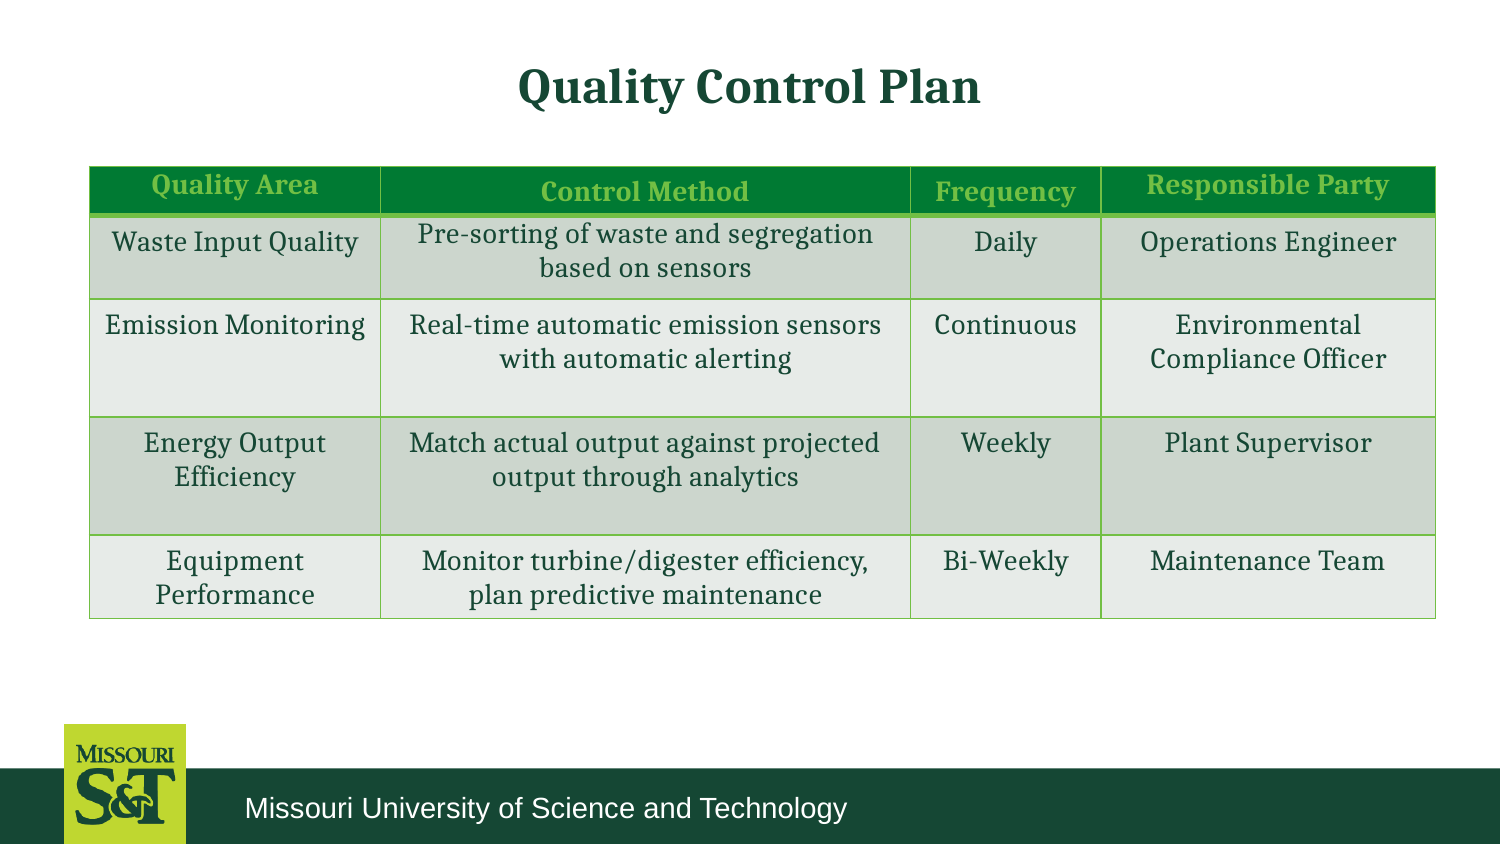

# Quality Control Plan
| Quality Area | Control Method | Frequency | Responsible Party |
| --- | --- | --- | --- |
| Waste Input Quality | Pre-sorting of waste and segregation based on sensors | Daily | Operations Engineer |
| Emission Monitoring | Real-time automatic emission sensors with automatic alerting | Continuous | Environmental Compliance Officer |
| Energy Output Efficiency | Match actual output against projected output through analytics | Weekly | Plant Supervisor |
| Equipment Performance | Monitor turbine/digester efficiency, plan predictive maintenance | Bi-Weekly | Maintenance Team |
Missouri University of Science and Technology